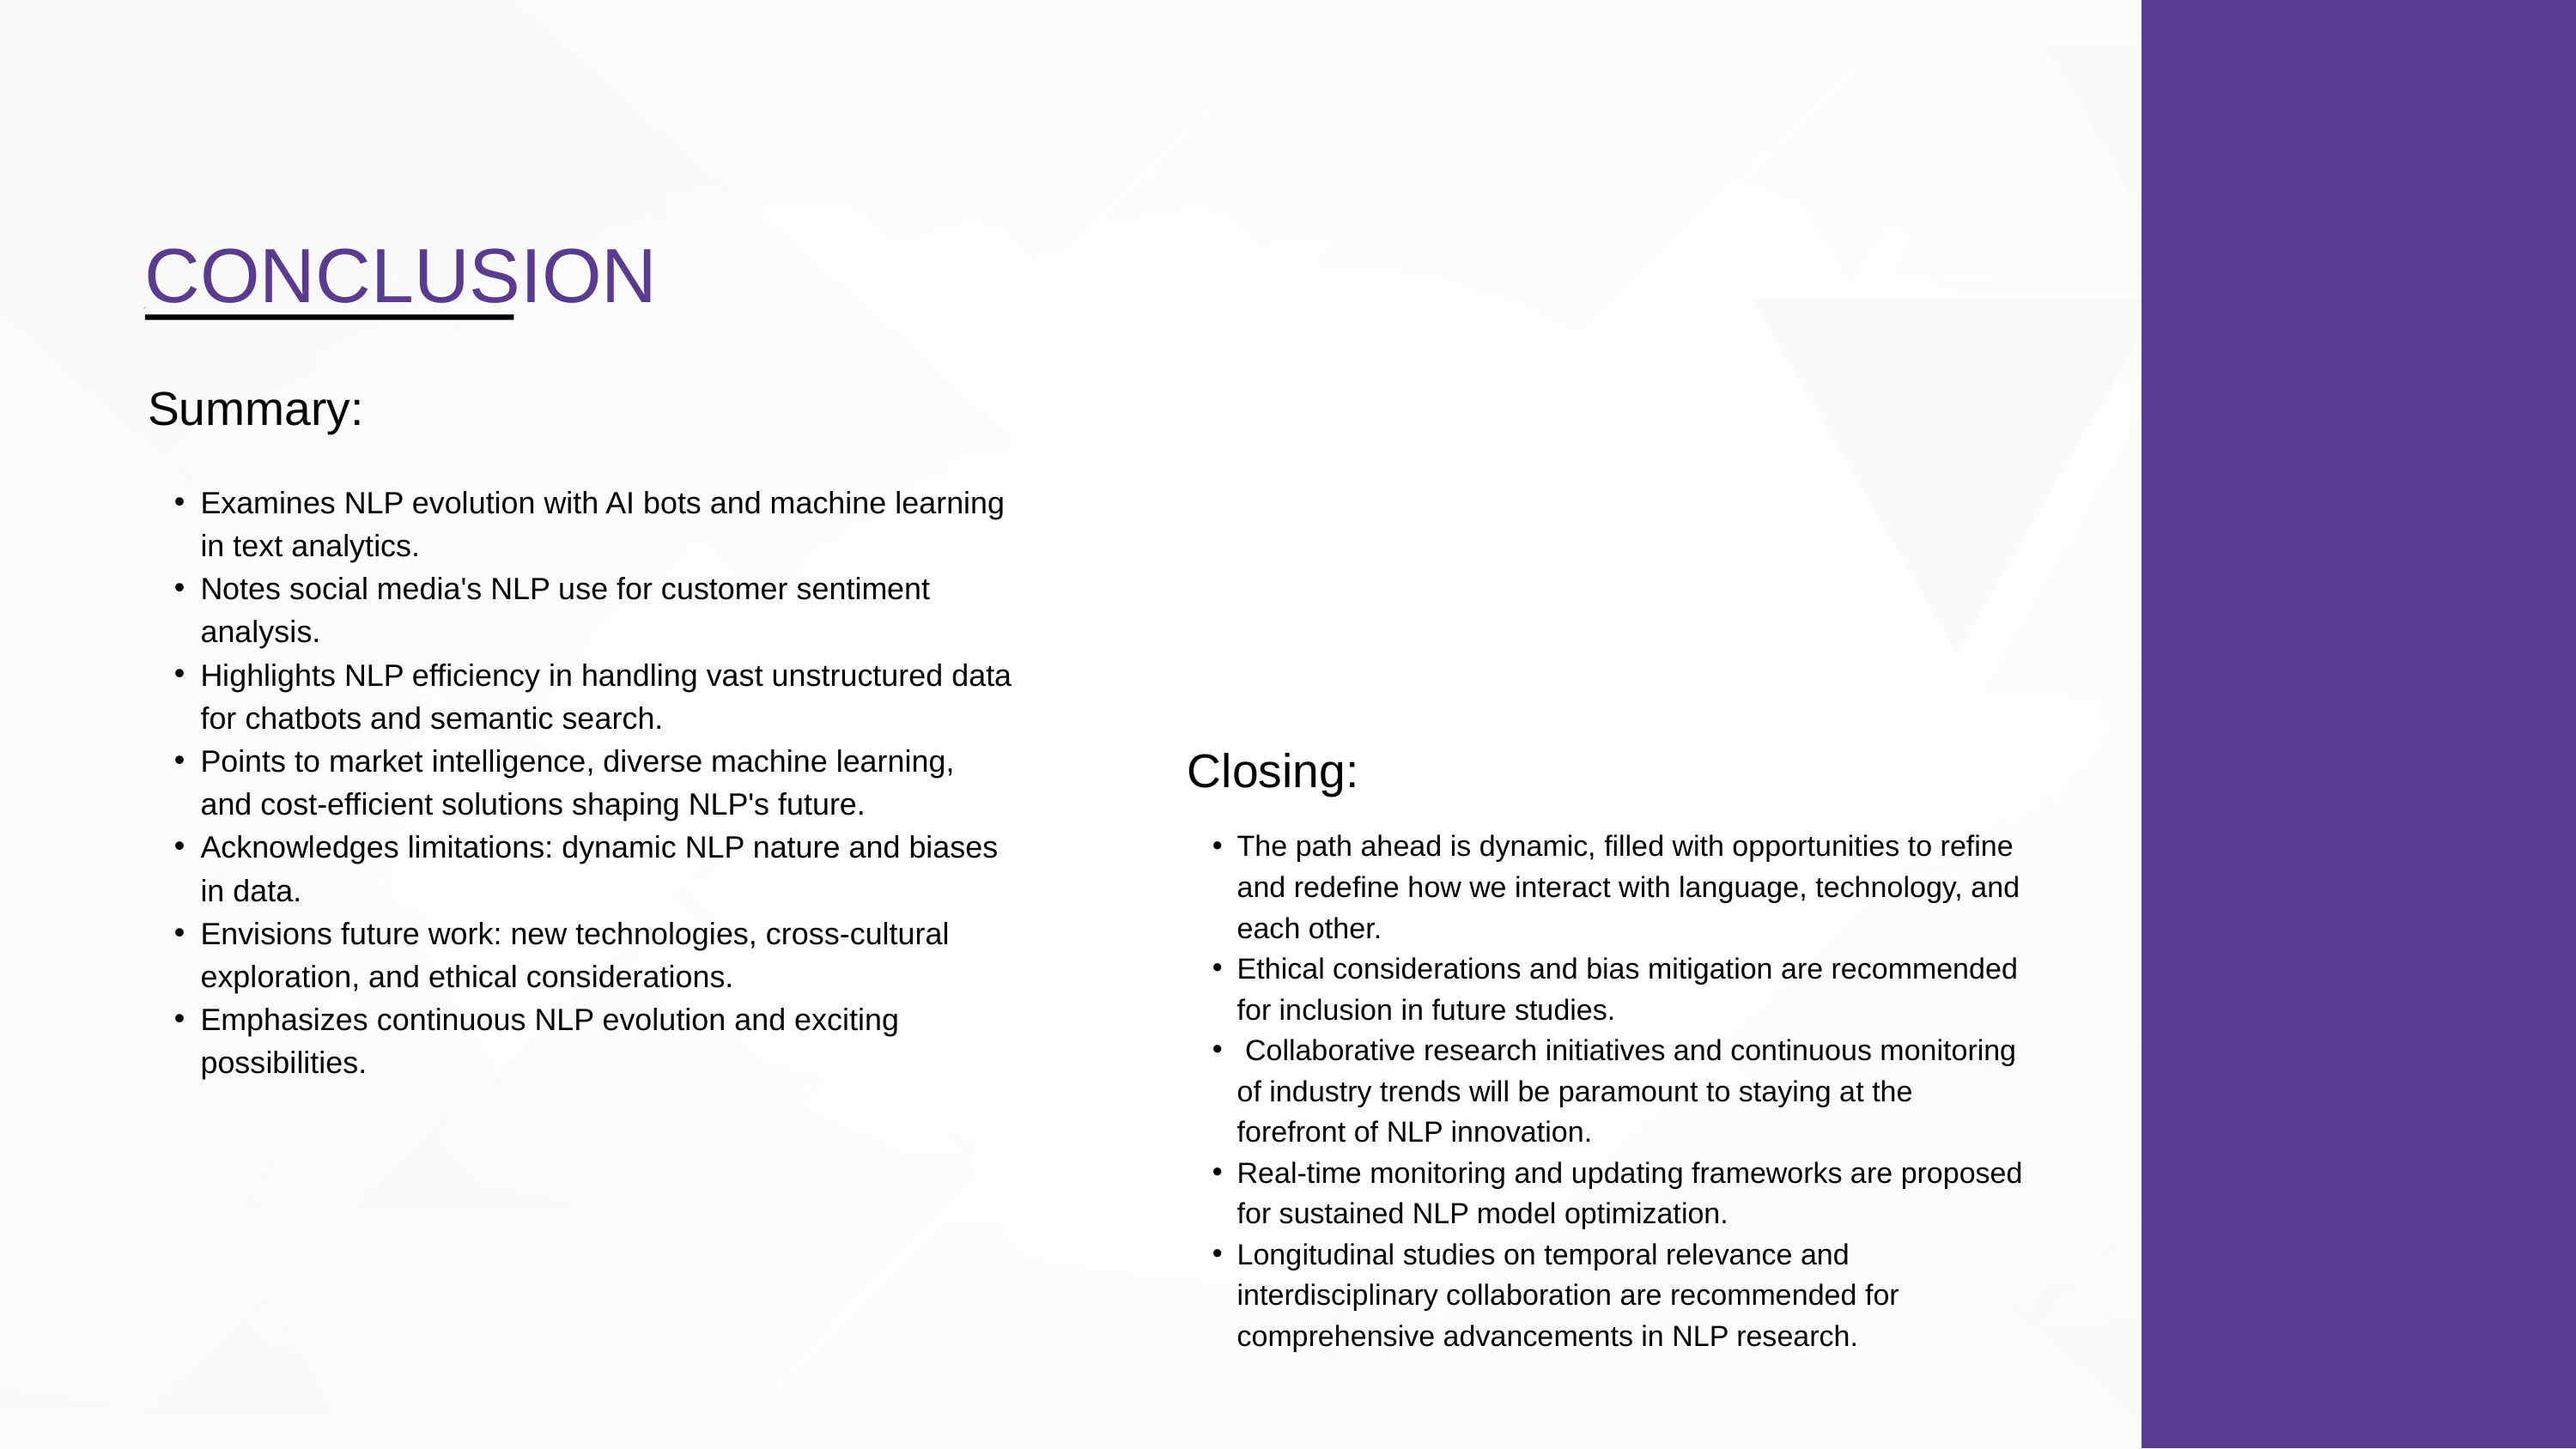

CONCLUSION

Summary:
Examines NLP evolution with AI bots and machine learning in text analytics.
Notes social media's NLP use for customer sentiment analysis.
Highlights NLP efficiency in handling vast unstructured data for chatbots and semantic search.
Points to market intelligence, diverse machine learning, and cost-efficient solutions shaping NLP's future.
Acknowledges limitations: dynamic NLP nature and biases in data.
Envisions future work: new technologies, cross-cultural exploration, and ethical considerations.
Emphasizes continuous NLP evolution and exciting possibilities.

Closing:
The path ahead is dynamic, filled with opportunities to refine and redefine how we interact with language, technology, and each other.
Ethical considerations and bias mitigation are recommended for inclusion in future studies.
 Collaborative research initiatives and continuous monitoring of industry trends will be paramount to staying at the forefront of NLP innovation.
Real-time monitoring and updating frameworks are proposed for sustained NLP model optimization.
Longitudinal studies on temporal relevance and interdisciplinary collaboration are recommended for comprehensive advancements in NLP research.